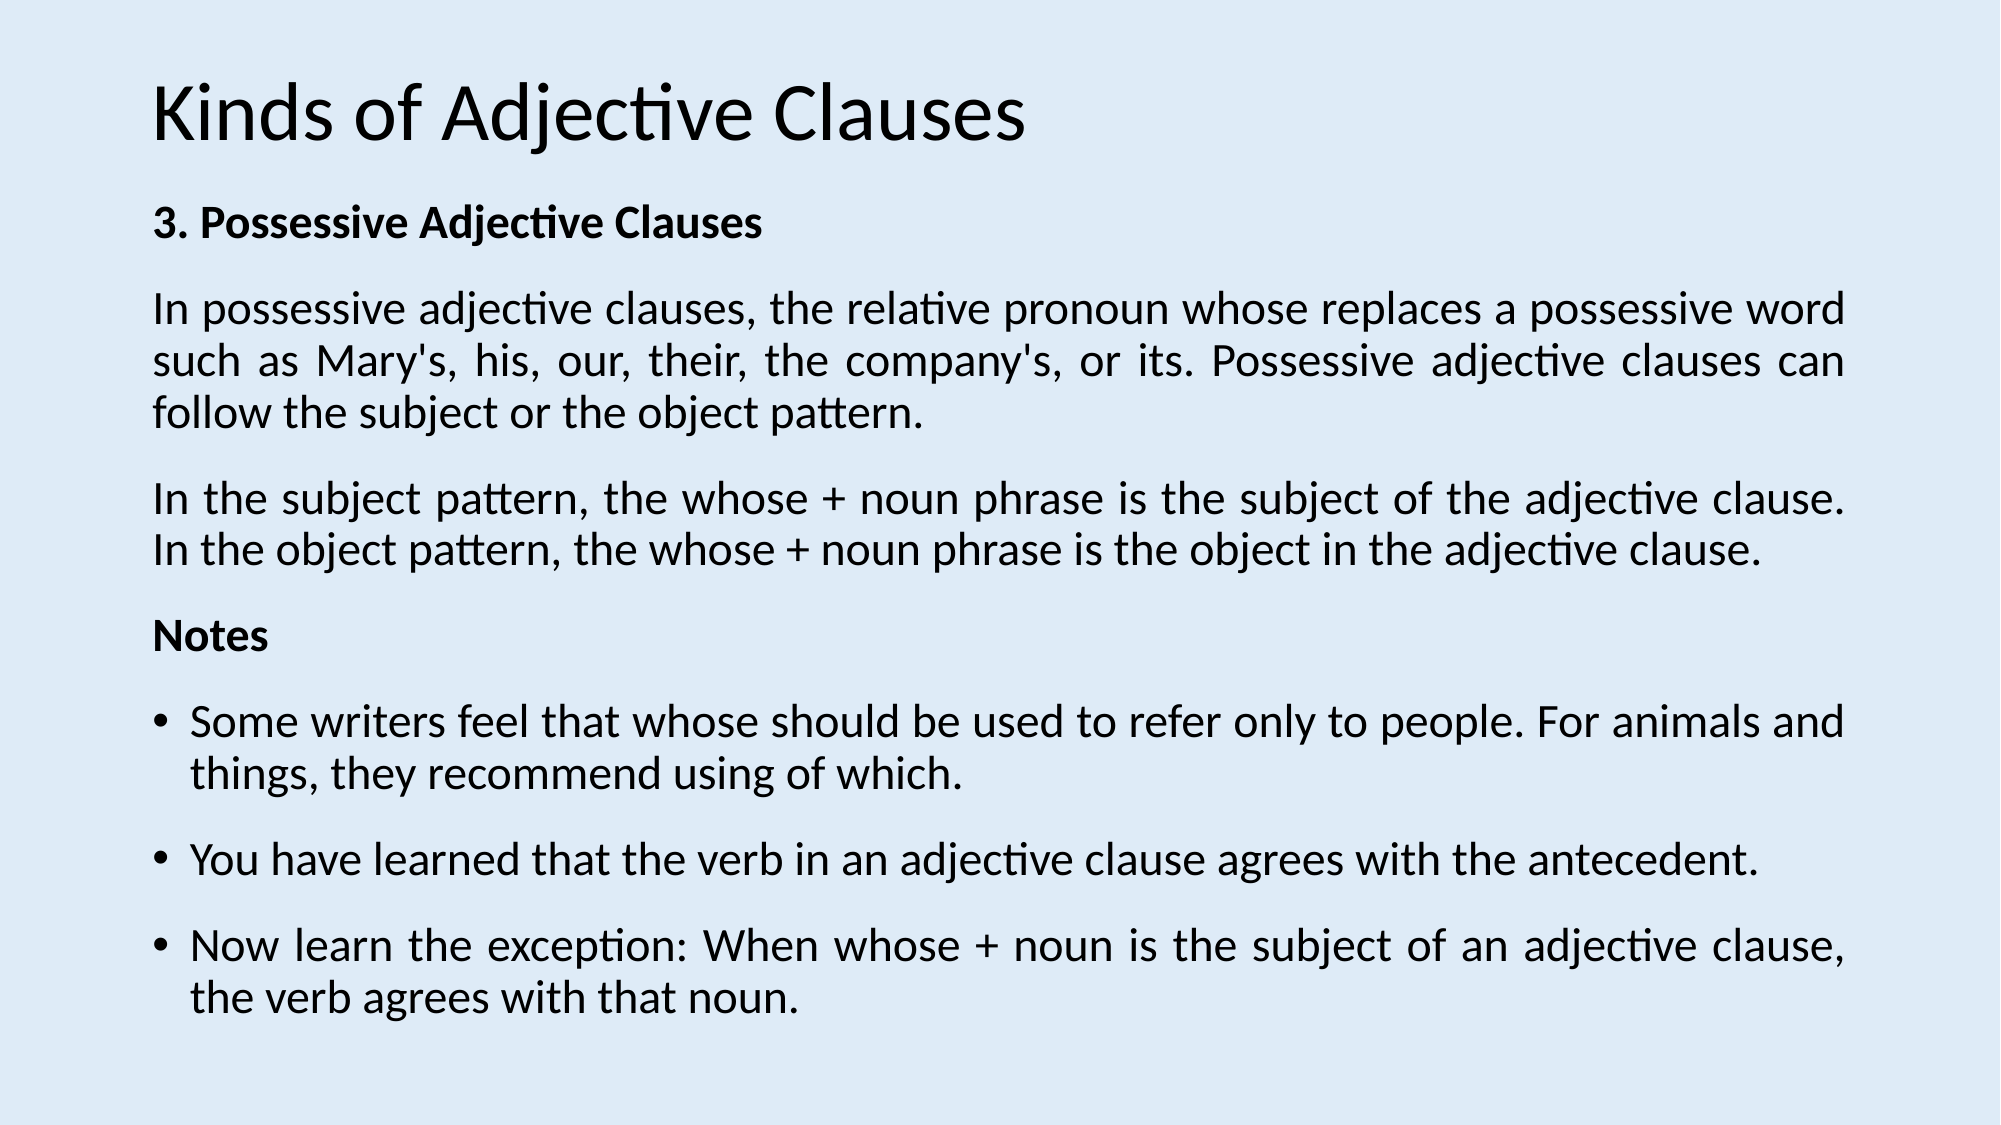

# Kinds of Adjective Clauses
3. Possessive Adjective Clauses
In possessive adjective clauses, the relative pronoun whose replaces a possessive word such as Mary's, his, our, their, the company's, or its. Possessive adjective clauses can follow the subject or the object pattern.
In the subject pattern, the whose + noun phrase is the subject of the adjective clause. In the object pattern, the whose + noun phrase is the object in the adjective clause.
Notes
Some writers feel that whose should be used to refer only to people. For animals and things, they recommend using of which.
You have learned that the verb in an adjective clause agrees with the antecedent.
Now learn the exception: When whose + noun is the subject of an adjective clause, the verb agrees with that noun.